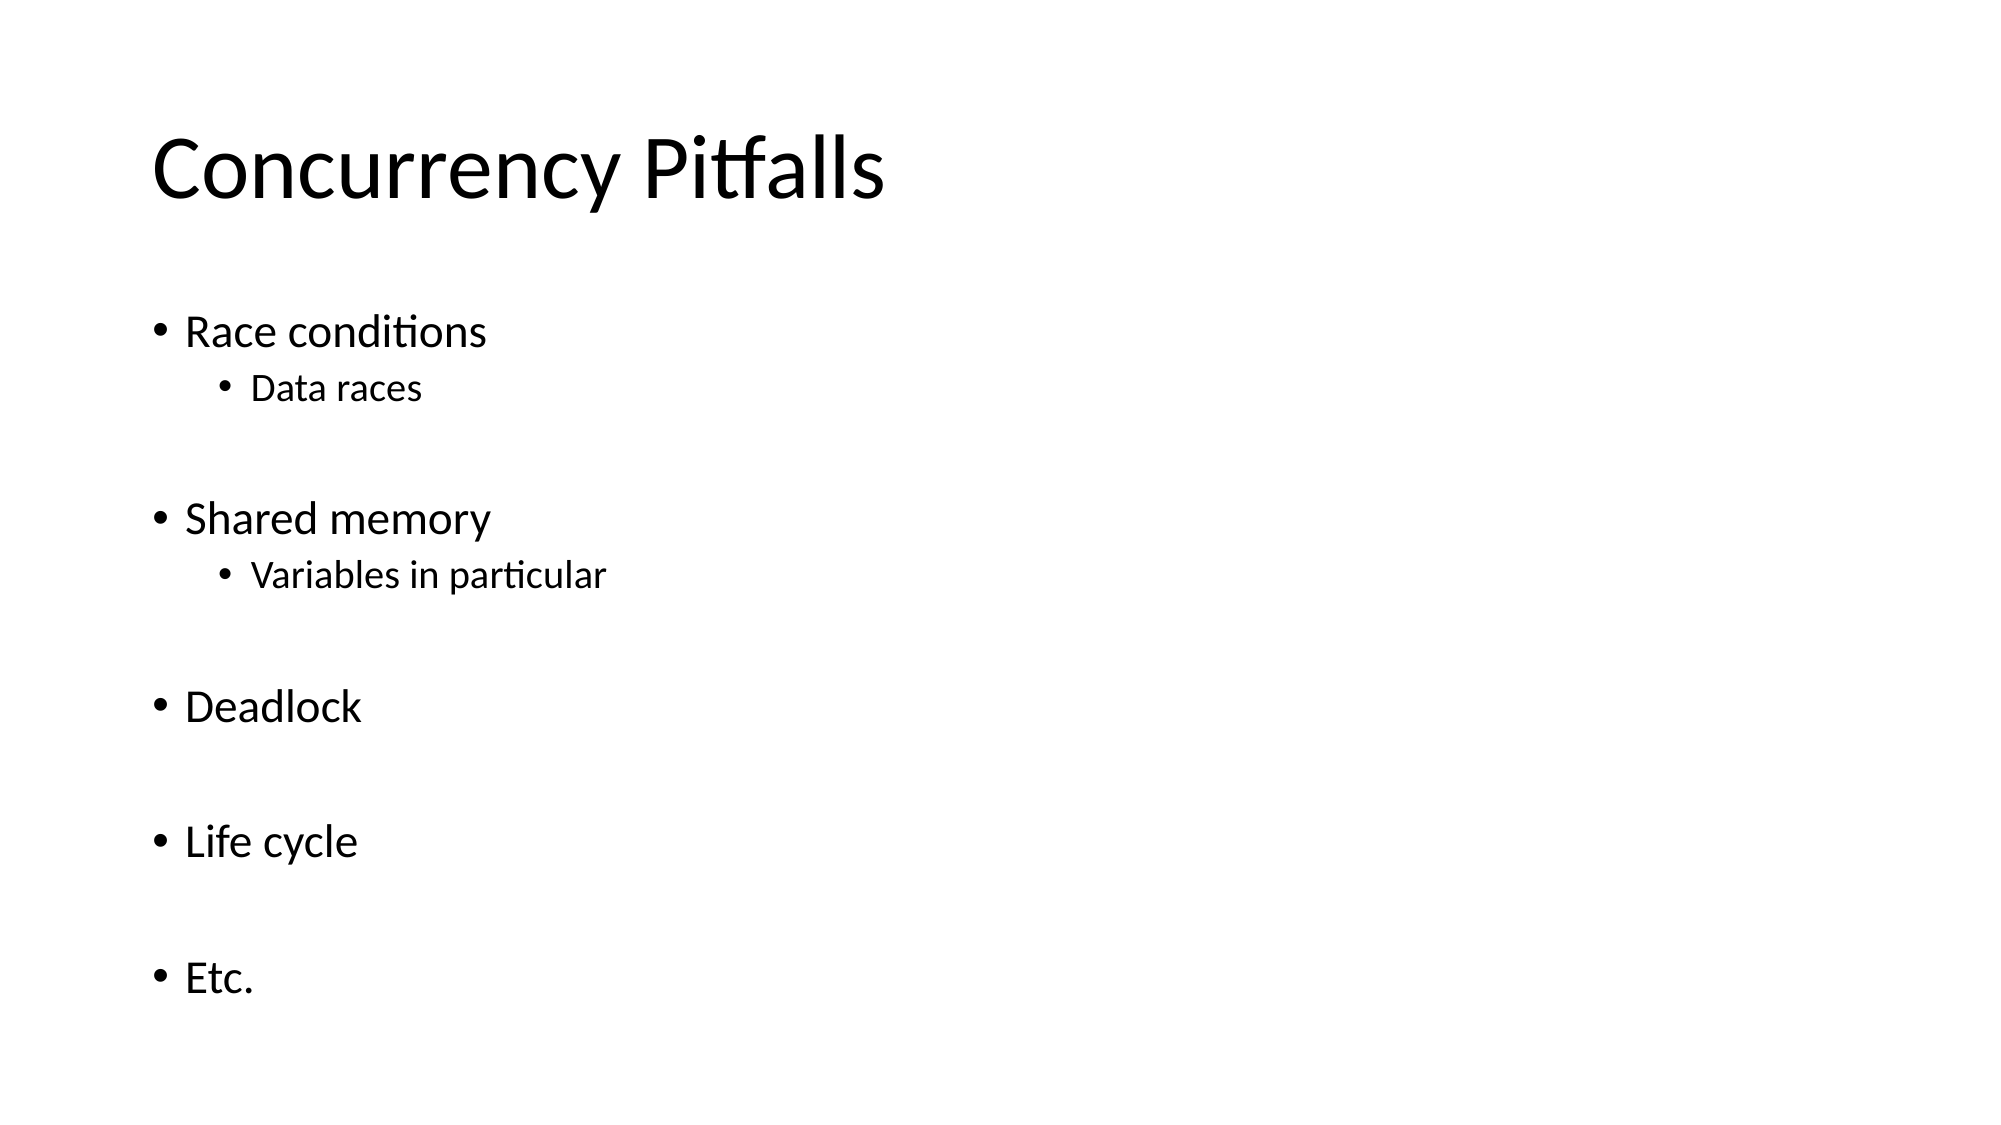

# Concurrency Pitfalls
Race conditions
Data races

Shared memory
Variables in particular

Deadlock

Life cycle

Etc.